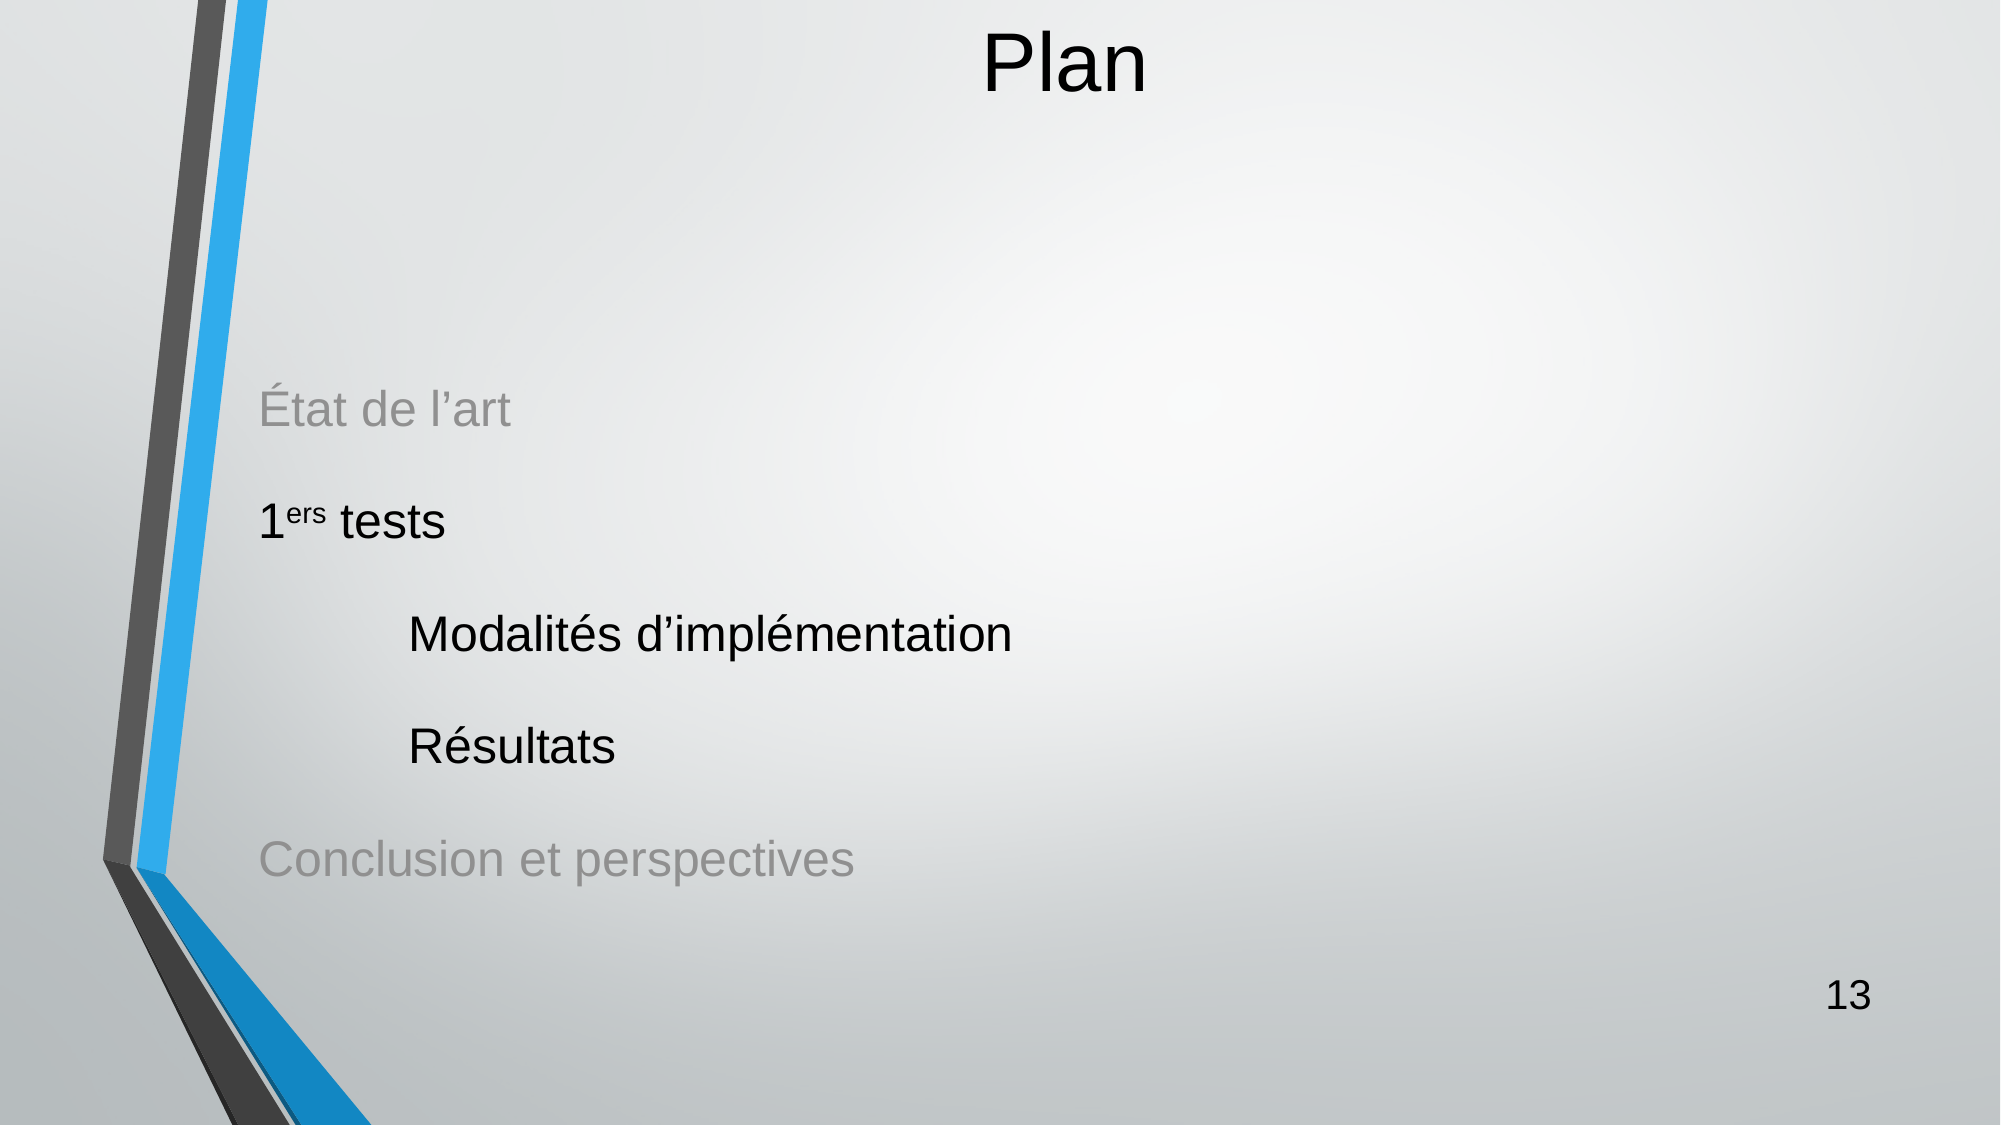

# Plan
État de l’art
1ers tests
	Modalités d’implémentation
	Résultats
Conclusion et perspectives

13